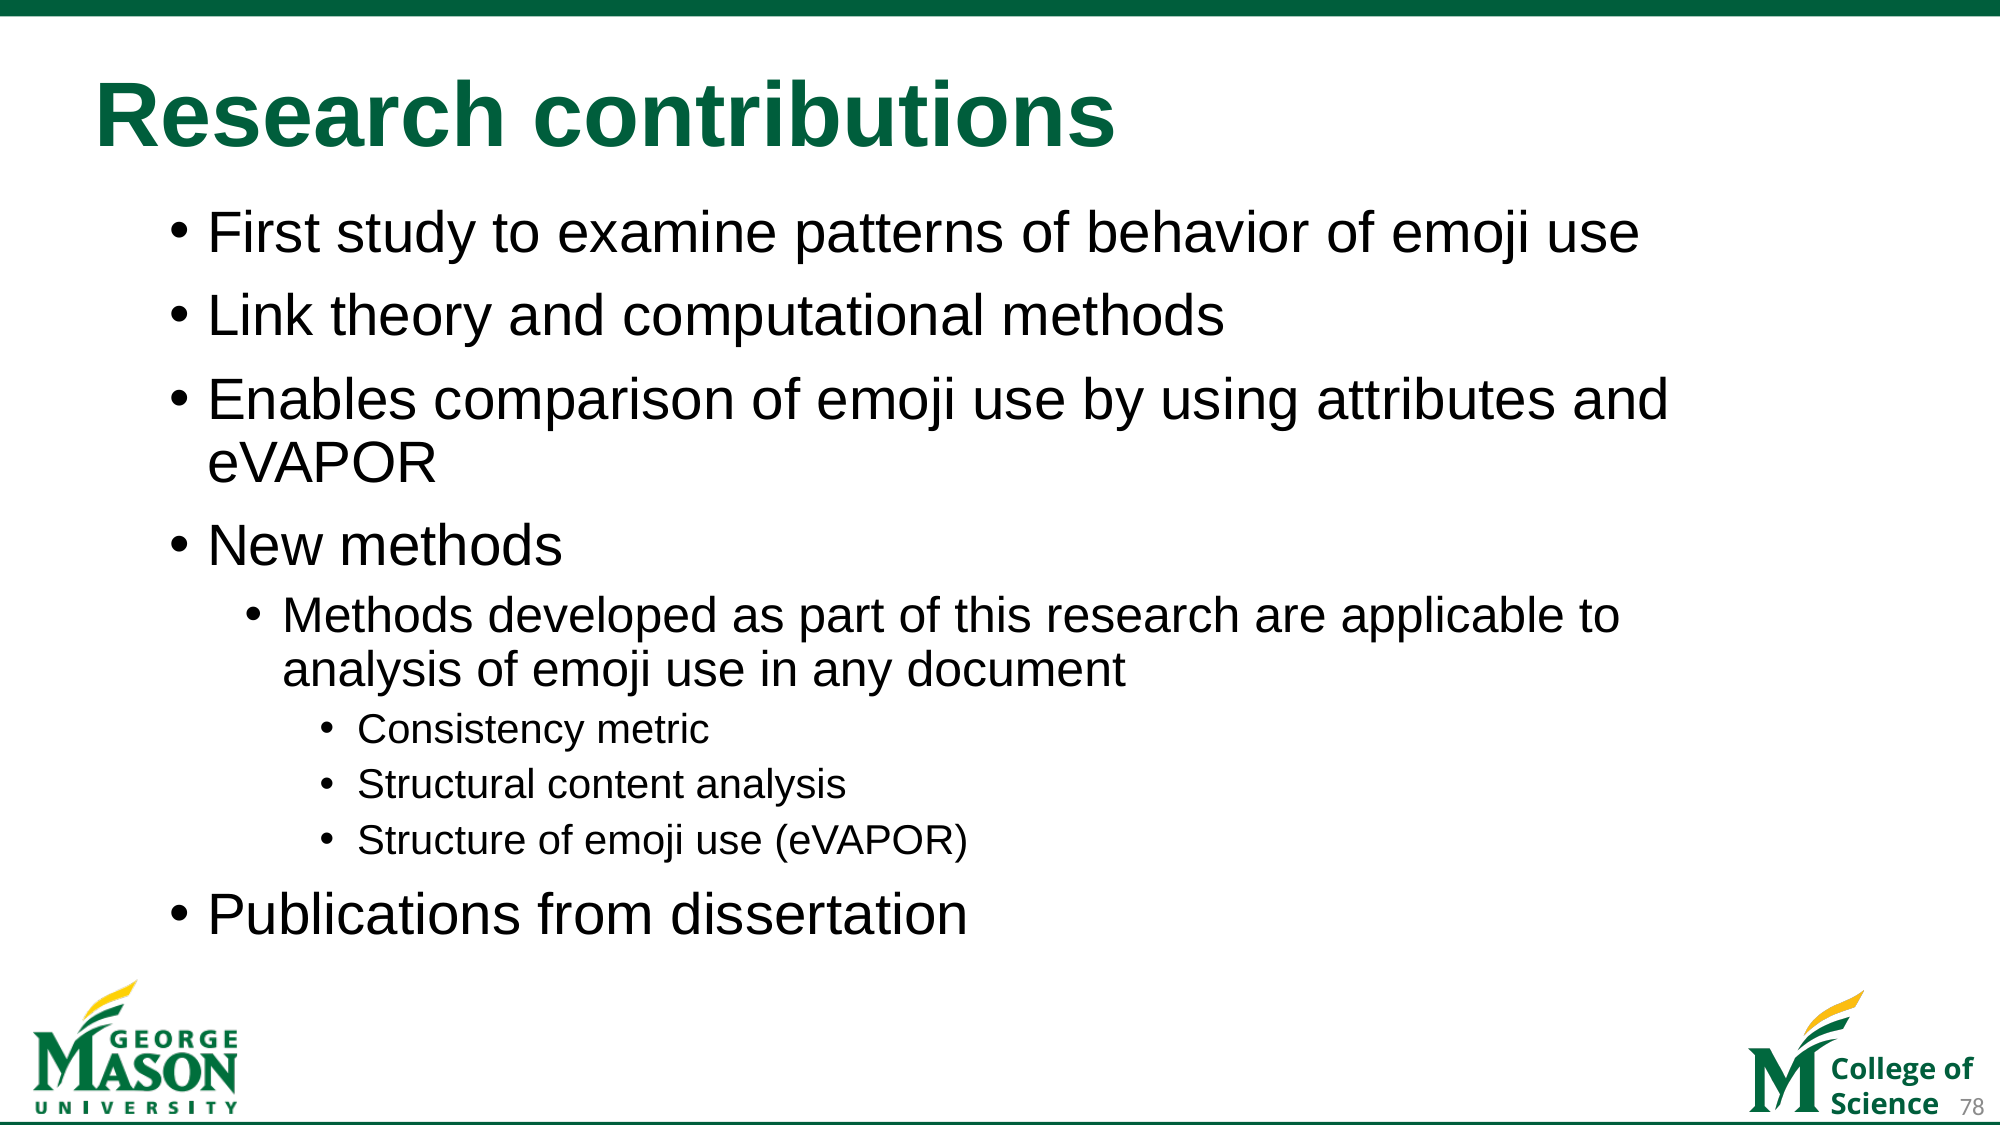

# Research contributions
First study to examine patterns of behavior of emoji use
Link theory and computational methods
Enables comparison of emoji use by using attributes and eVAPOR
New methods
Methods developed as part of this research are applicable to analysis of emoji use in any document
Consistency metric
Structural content analysis
Structure of emoji use (eVAPOR)
Publications from dissertation

78